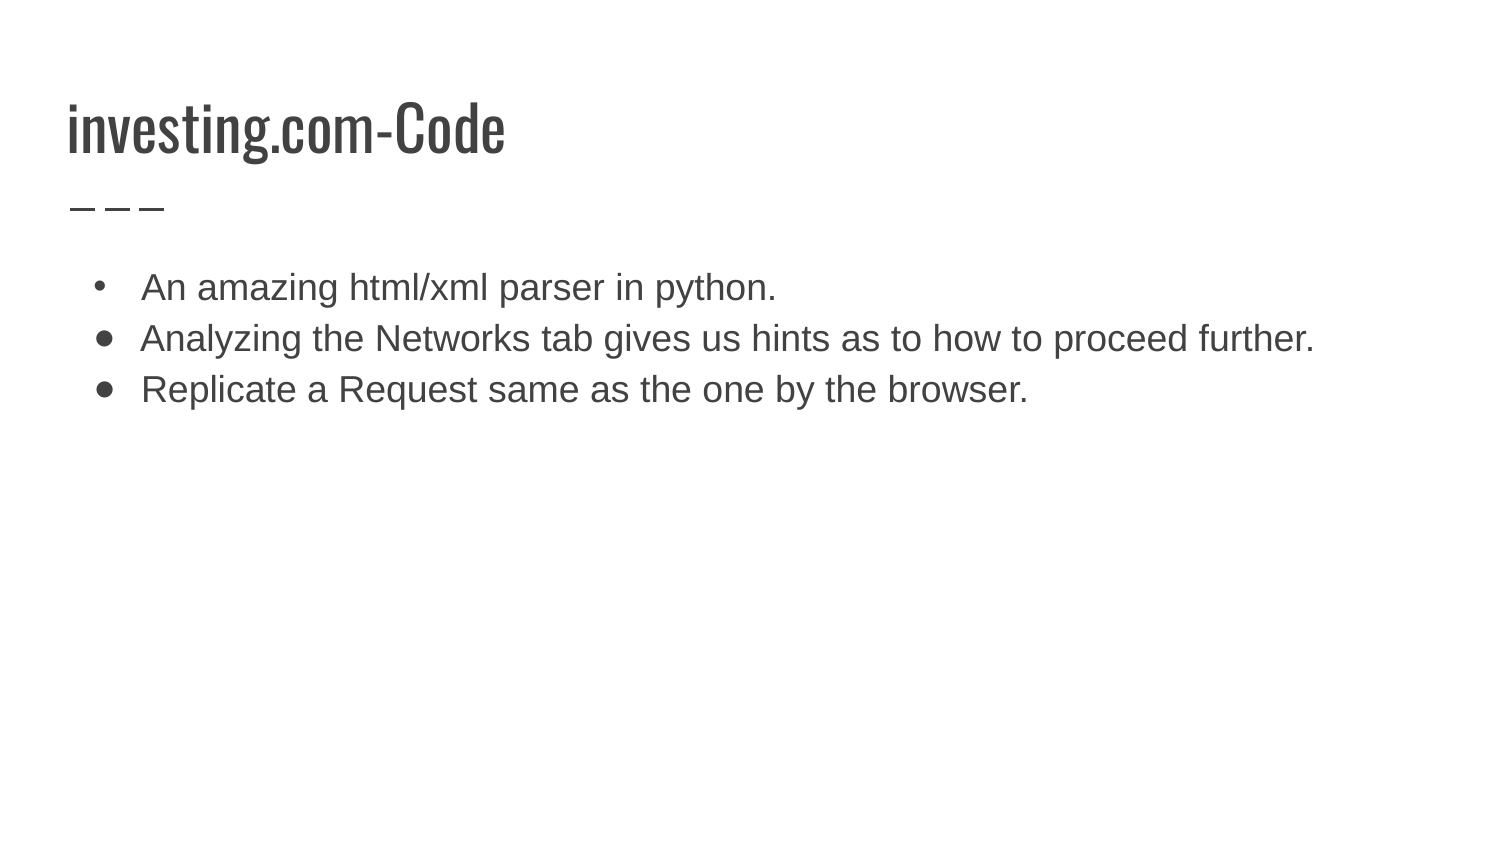

# investing.com-Code
An amazing html/xml parser in python.
Analyzing the Networks tab gives us hints as to how to proceed further.
Replicate a Request same as the one by the browser.